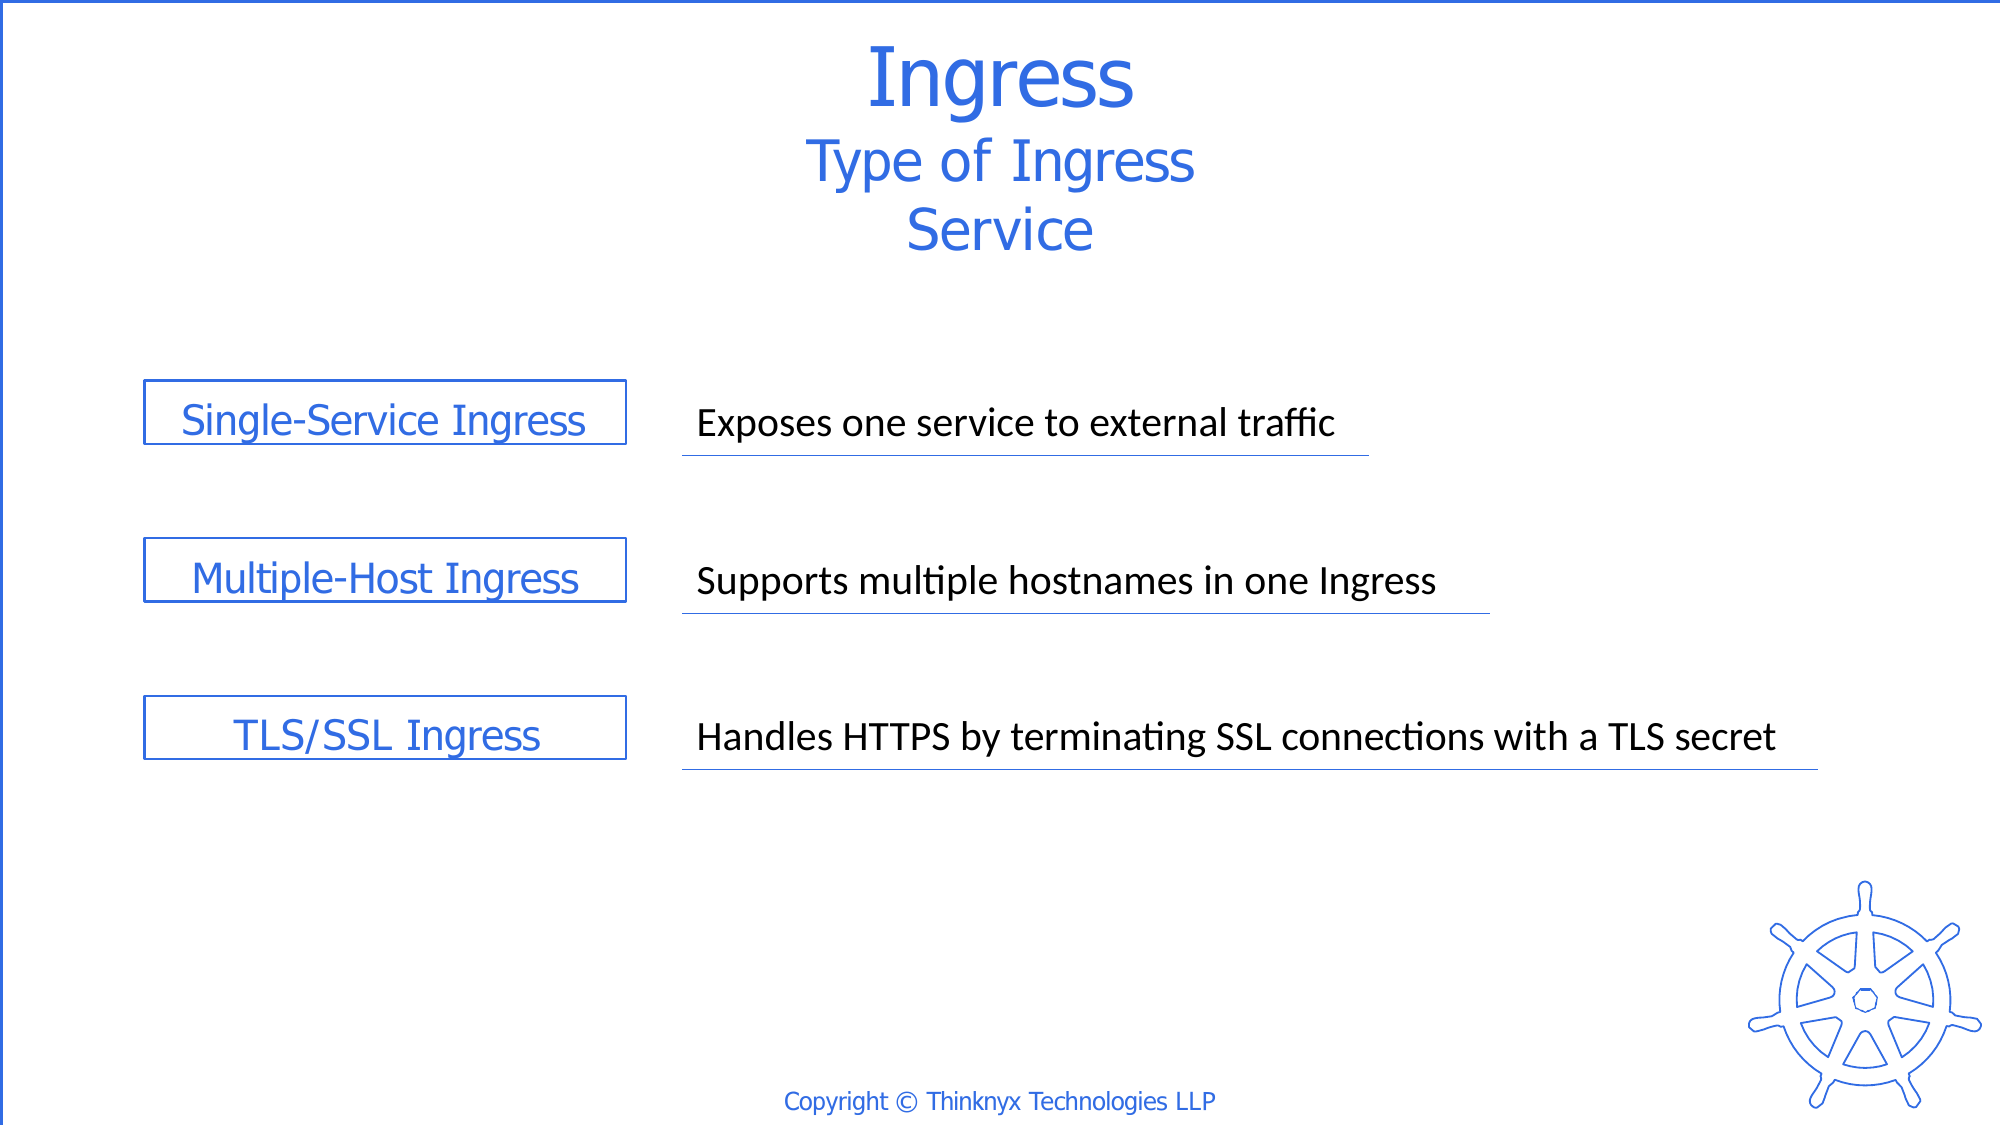

# Ingress
Type of Ingress Service
Single-Service Ingress
Exposes one service to external traffic

Multiple-Host Ingress
Supports multiple hostnames in one Ingress
TLS/SSL Ingress
Handles HTTPS by terminating SSL connections with a TLS secret
Copyright © Thinknyx Technologies LLP